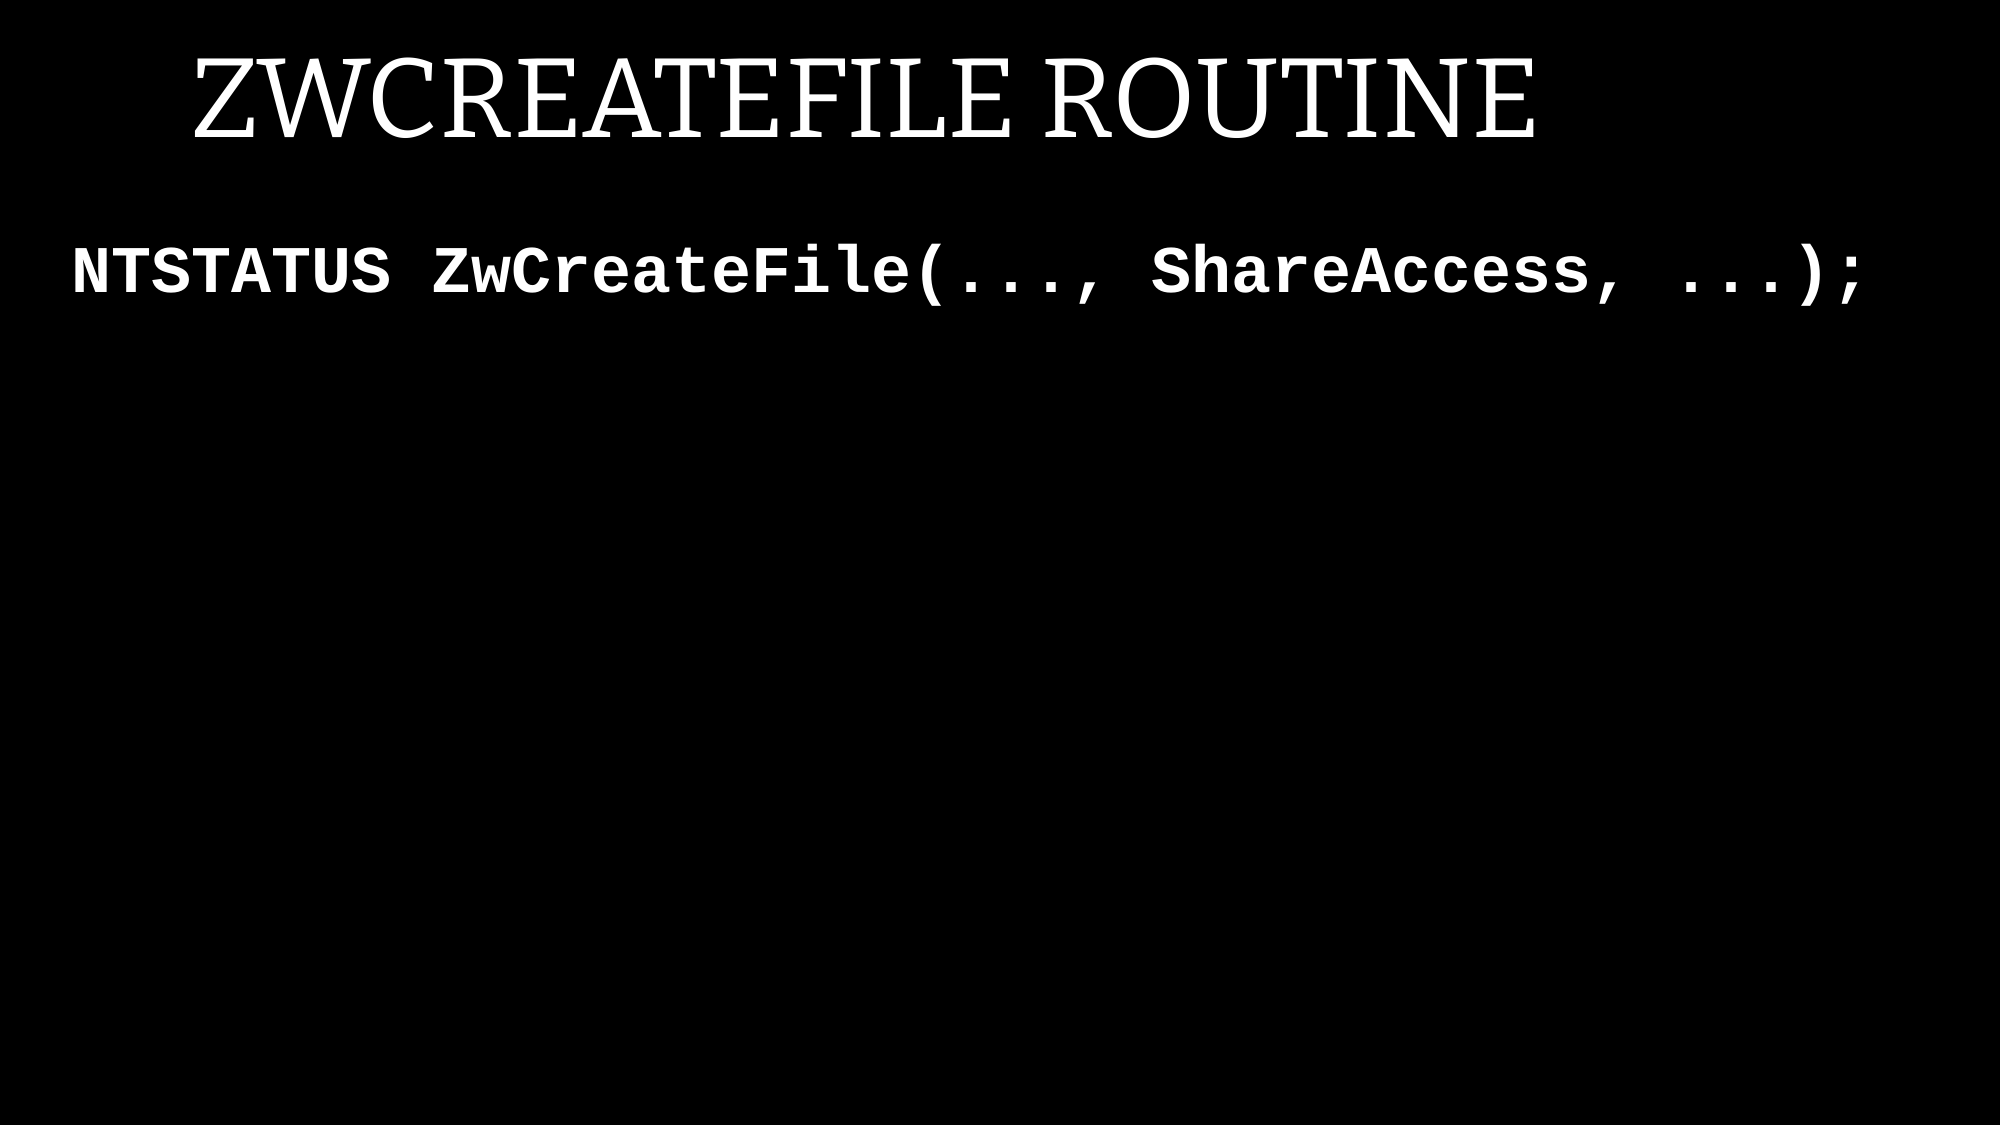

# ZwCreateFile routine
NTSTATUS ZwCreateFile(..., ShareAccess, ...);